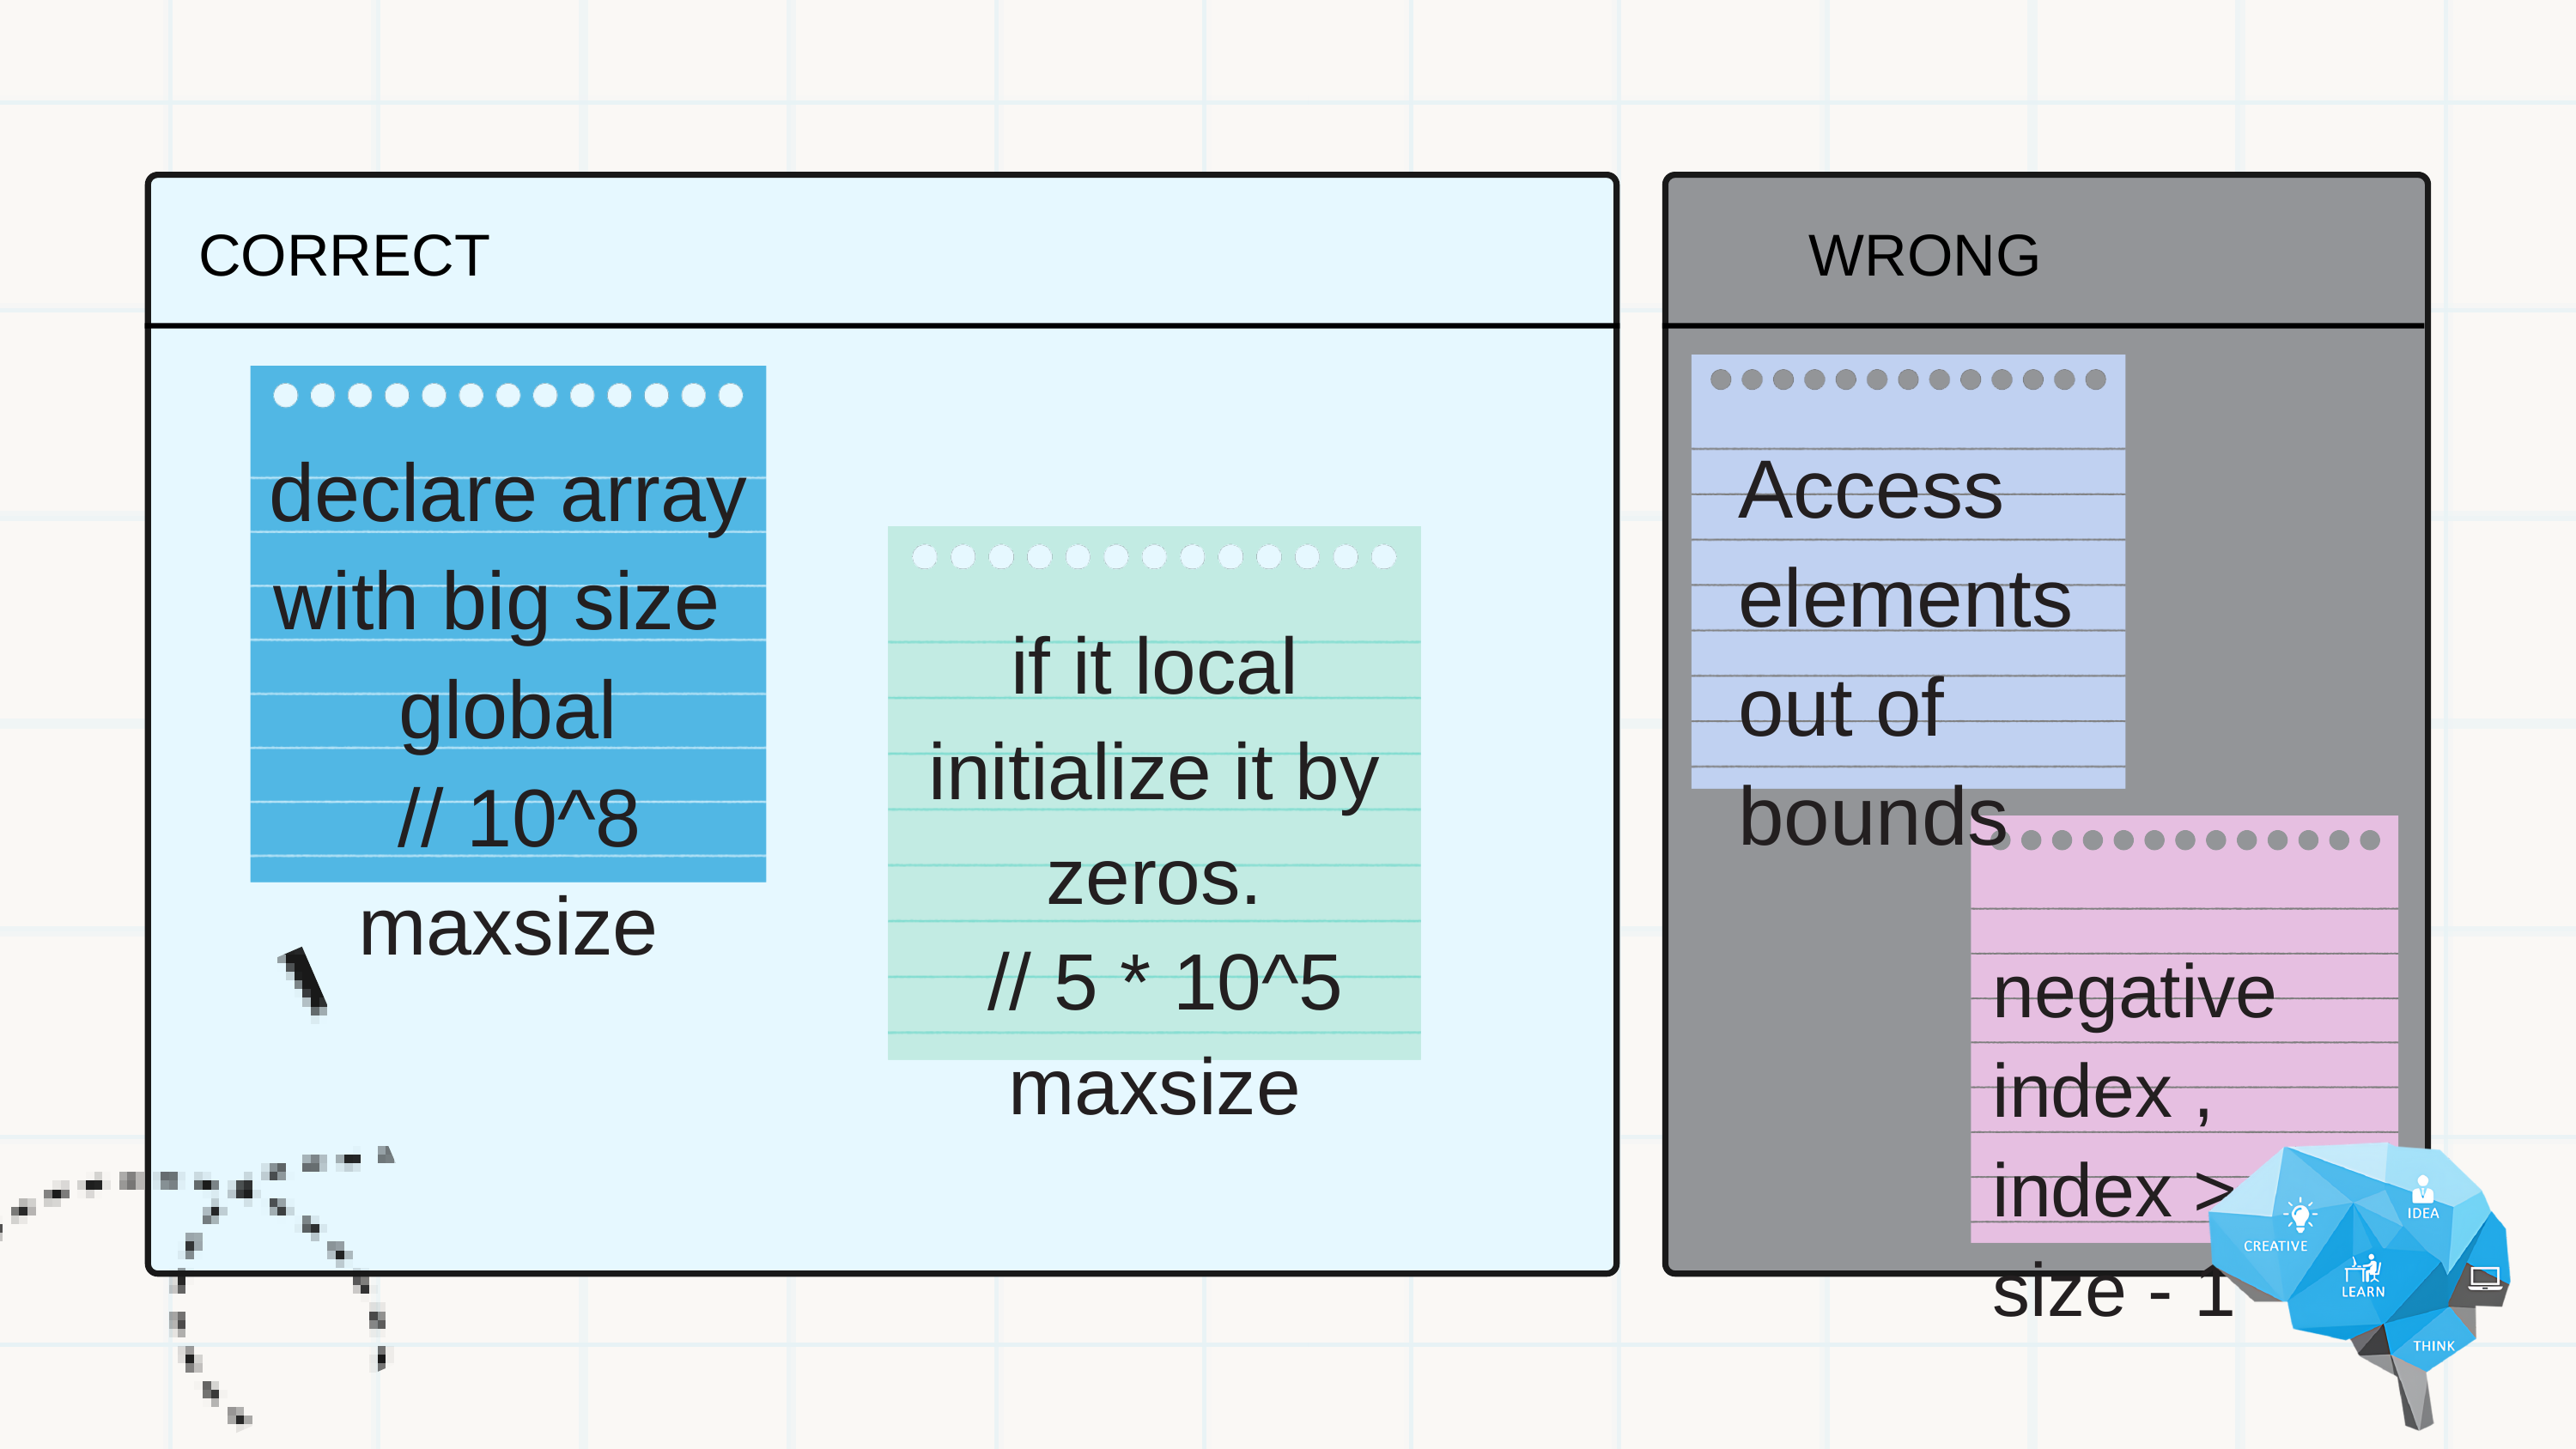

CORRECT
WRONG

Access elements out of bounds
declare array
with big size
global
 // 10^8 maxsize

if it local initialize it by zeros.
 // 5 * 10^5 maxsize

negative index , index > size - 1